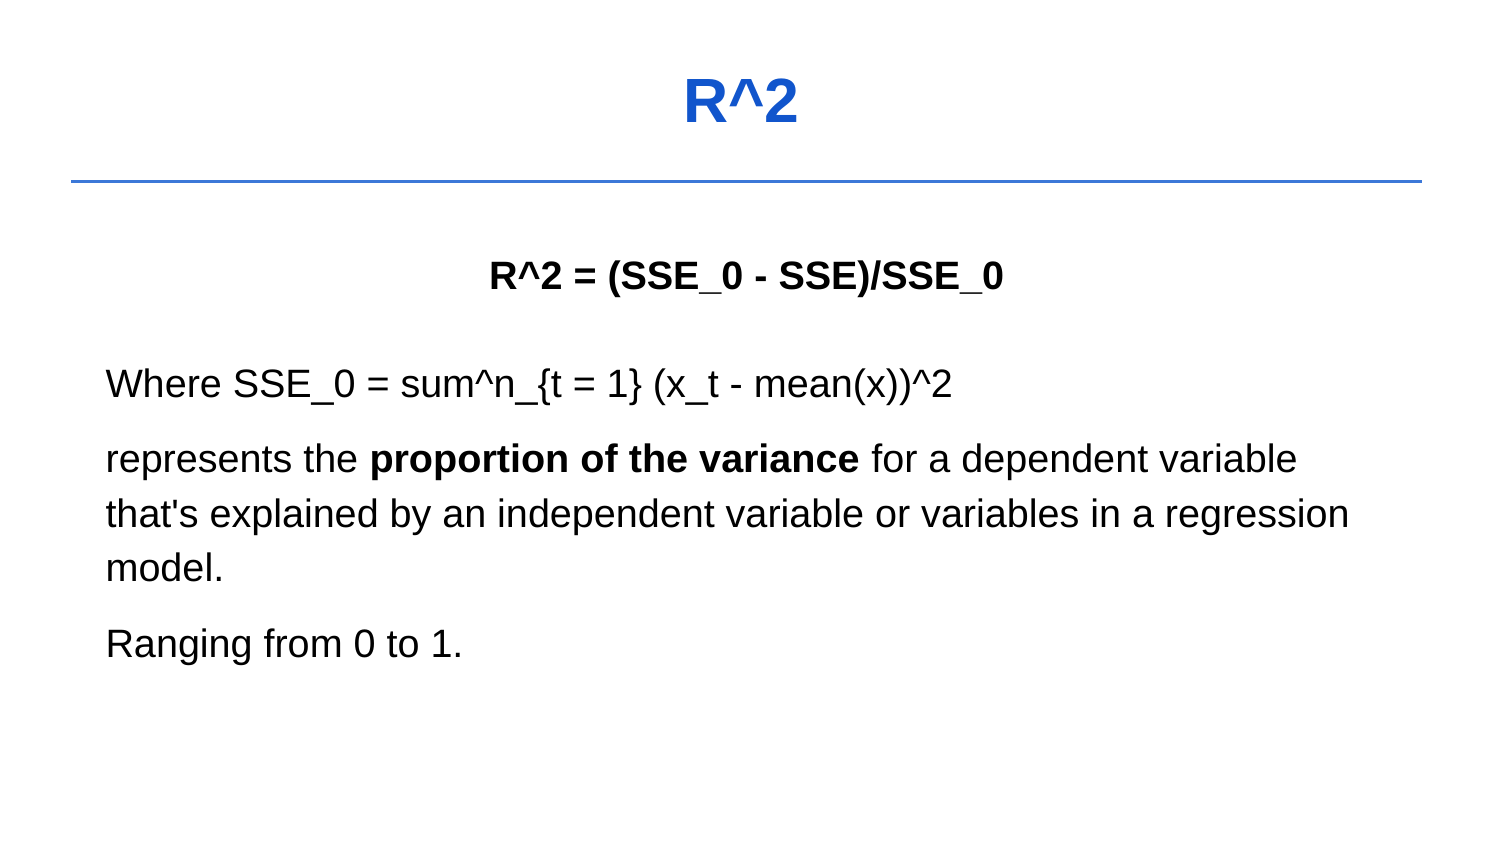

R^2
R^2 = (SSE_0 - SSE)/SSE_0
Where SSE_0 = sum^n_{t = 1} (x_t - mean(x))^2
represents the proportion of the variance for a dependent variable that's explained by an independent variable or variables in a regression model.
Ranging from 0 to 1.